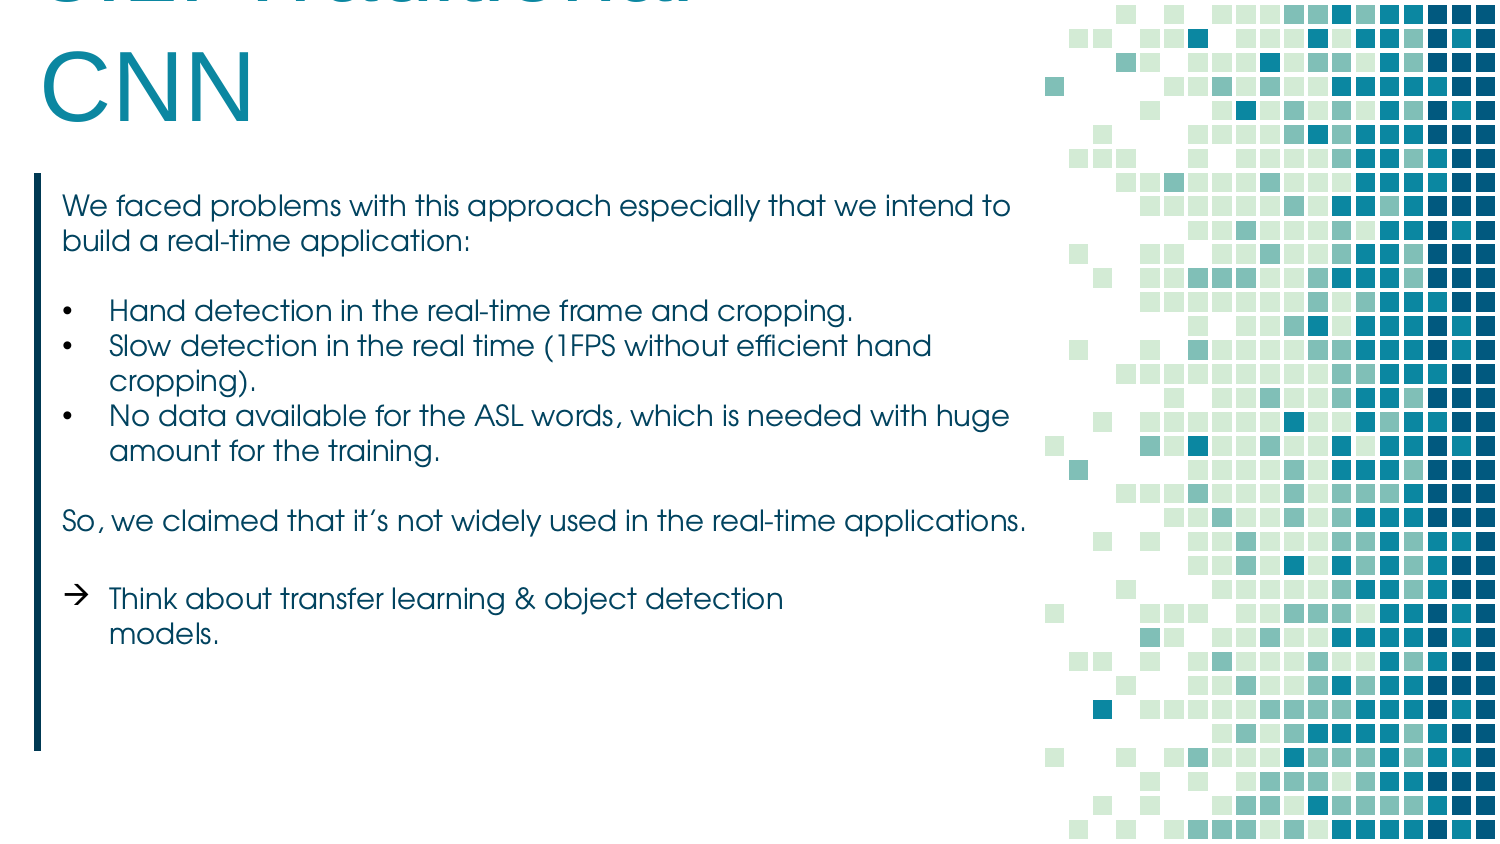

# 3.1. Traditional CNN
We faced problems with this approach especially that we intend to build a real-time application:

Hand detection in the real-time frame and cropping.
Slow detection in the real time (1FPS without efficient hand cropping).
No data available for the ASL words, which is needed with huge amount for the training.

So, we claimed that it’s not widely used in the real-time applications.
Think about transfer learning & object detection models.